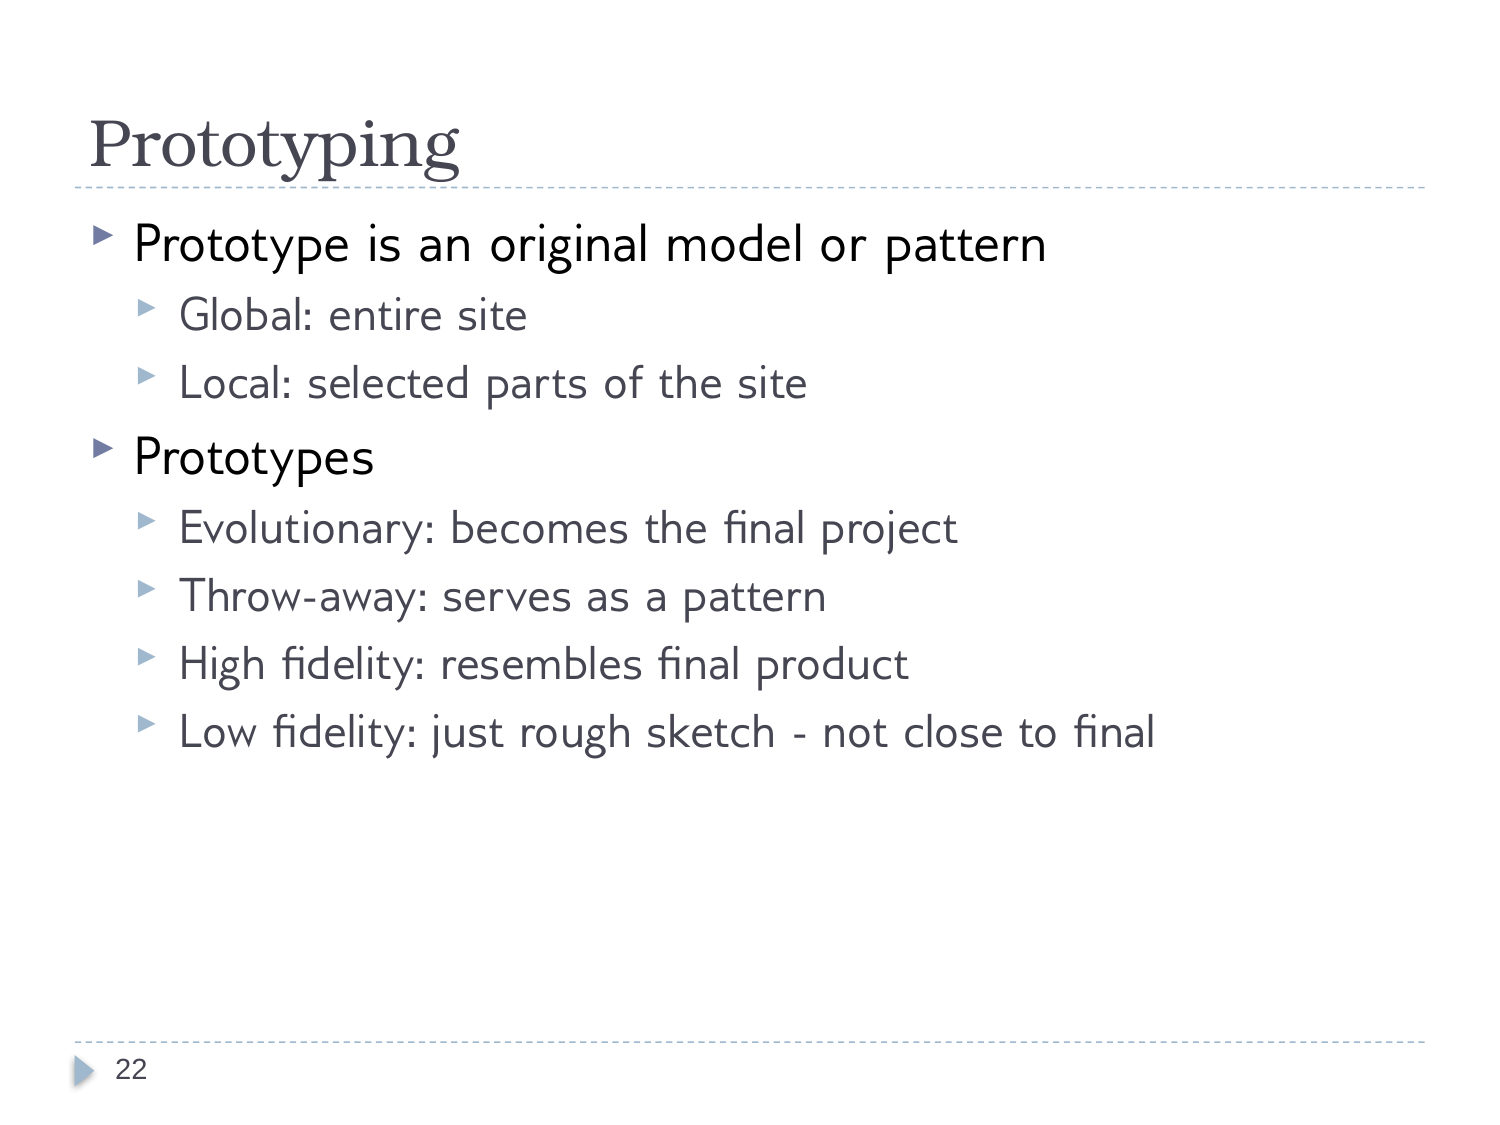

# Prototyping
Prototype is an original model or pattern
Global: entire site
Local: selected parts of the site
Prototypes
Evolutionary: becomes the final project
Throw-away: serves as a pattern
High fidelity: resembles final product
Low fidelity: just rough sketch - not close to final
22